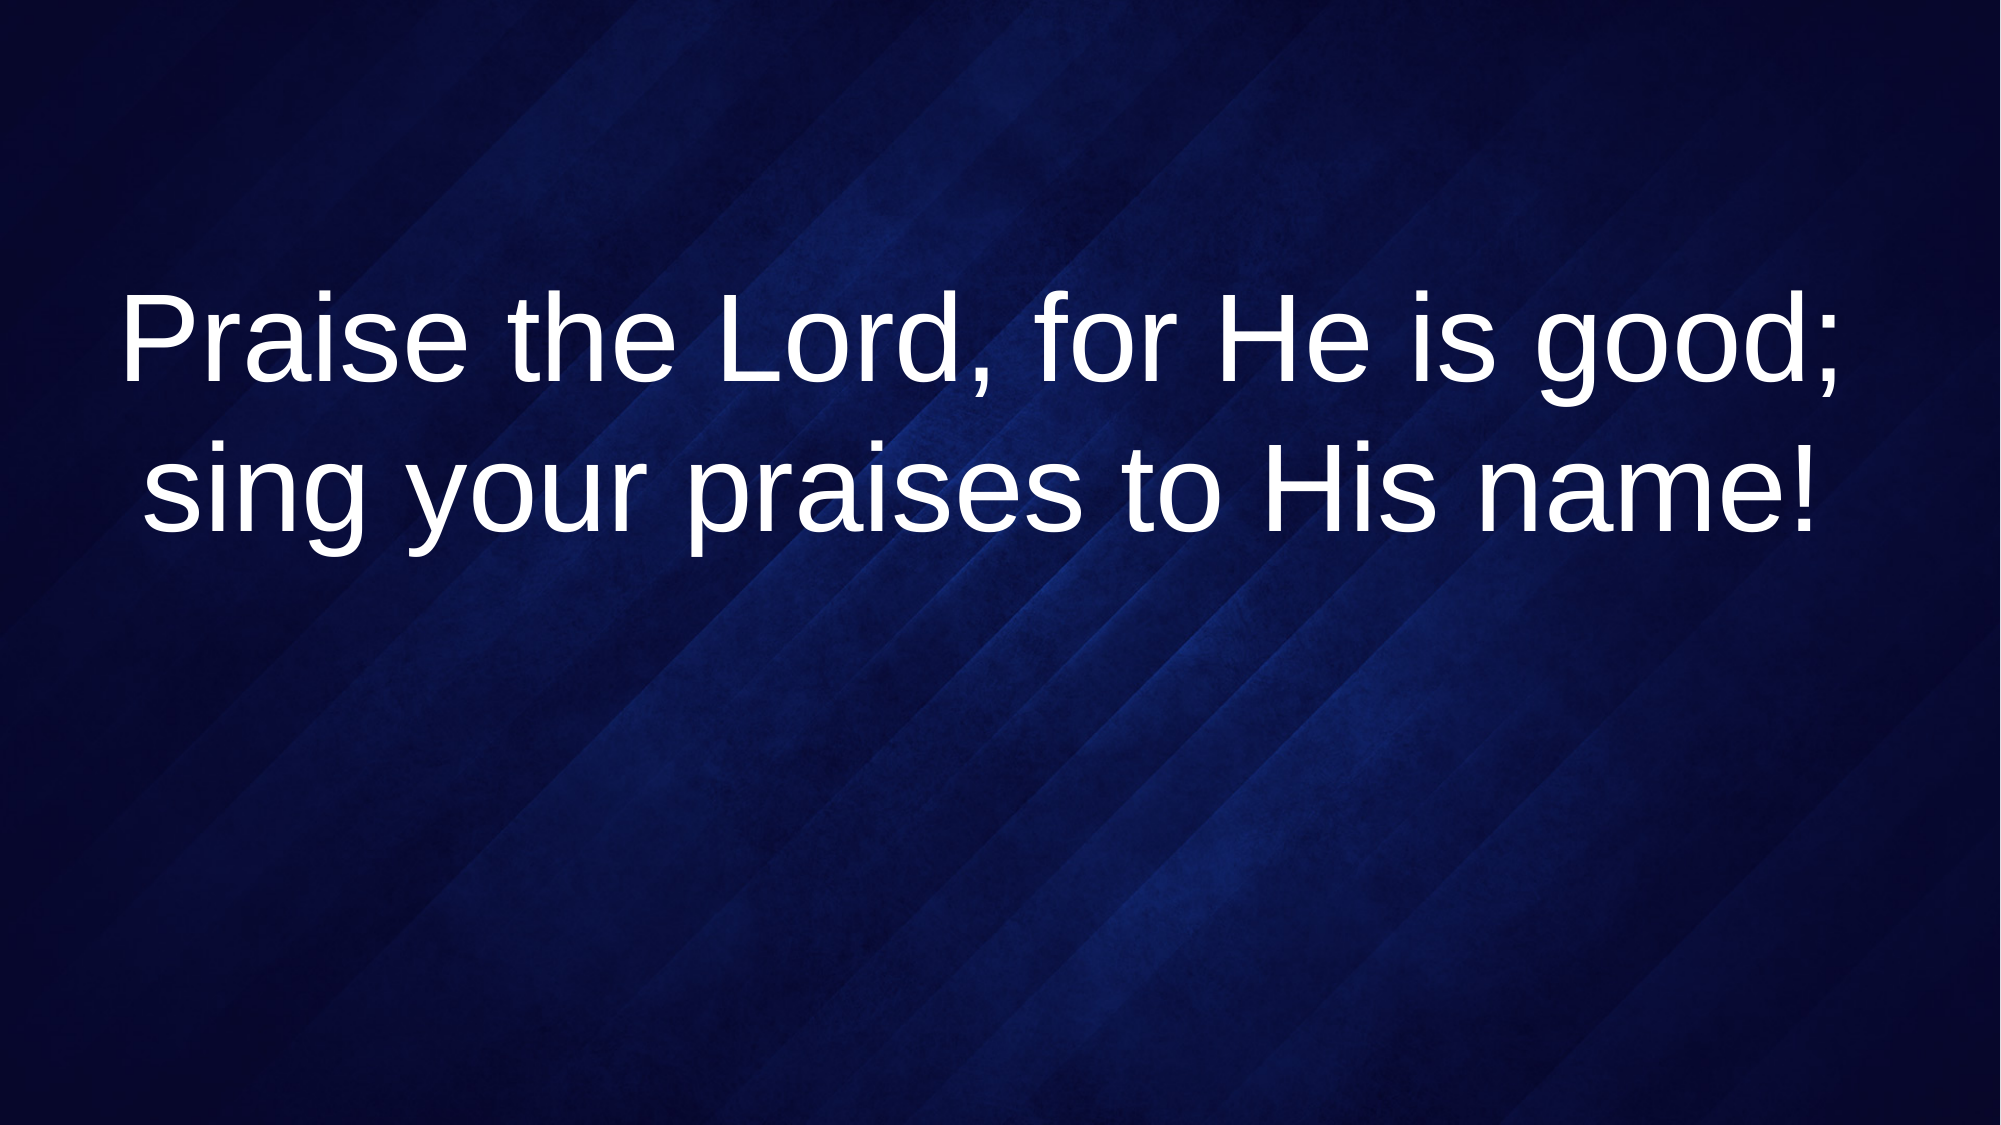

# Praise the Lord, for He is good; sing your praises to His name!